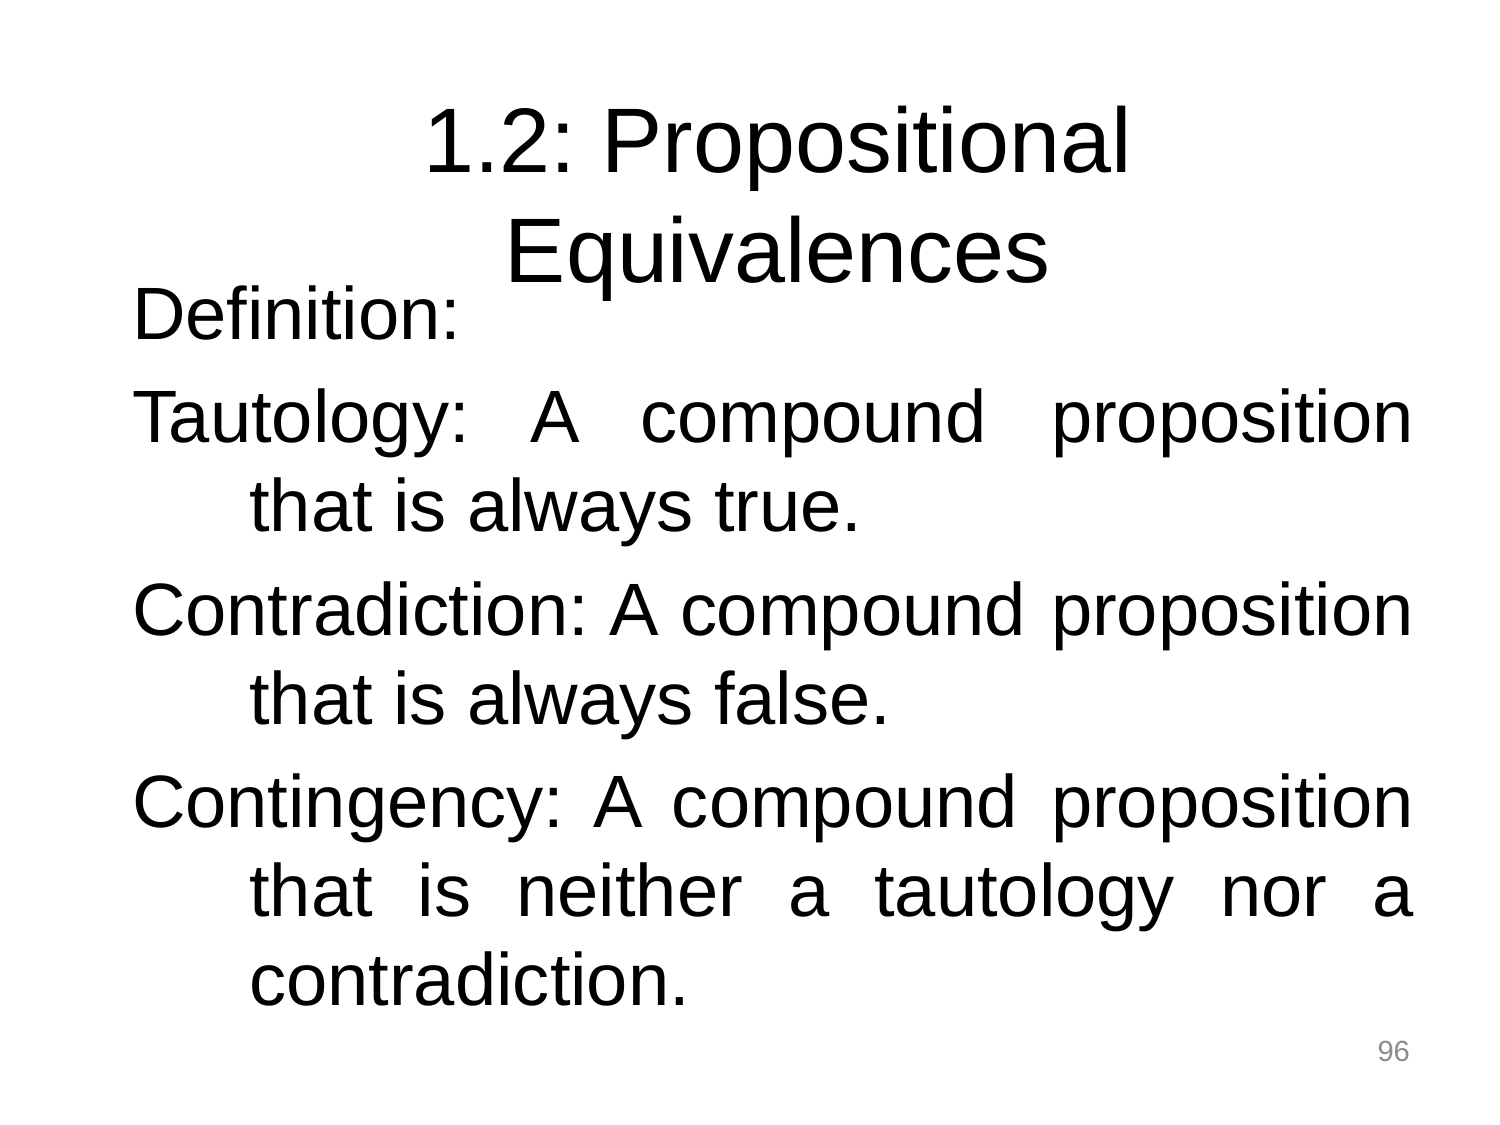

# 1.2: Propositional Equivalences
Definition:
Tautology: A compound proposition that is always true.
Contradiction: A compound proposition that is always false.
Contingency: A compound proposition that is neither a tautology nor a contradiction.
96